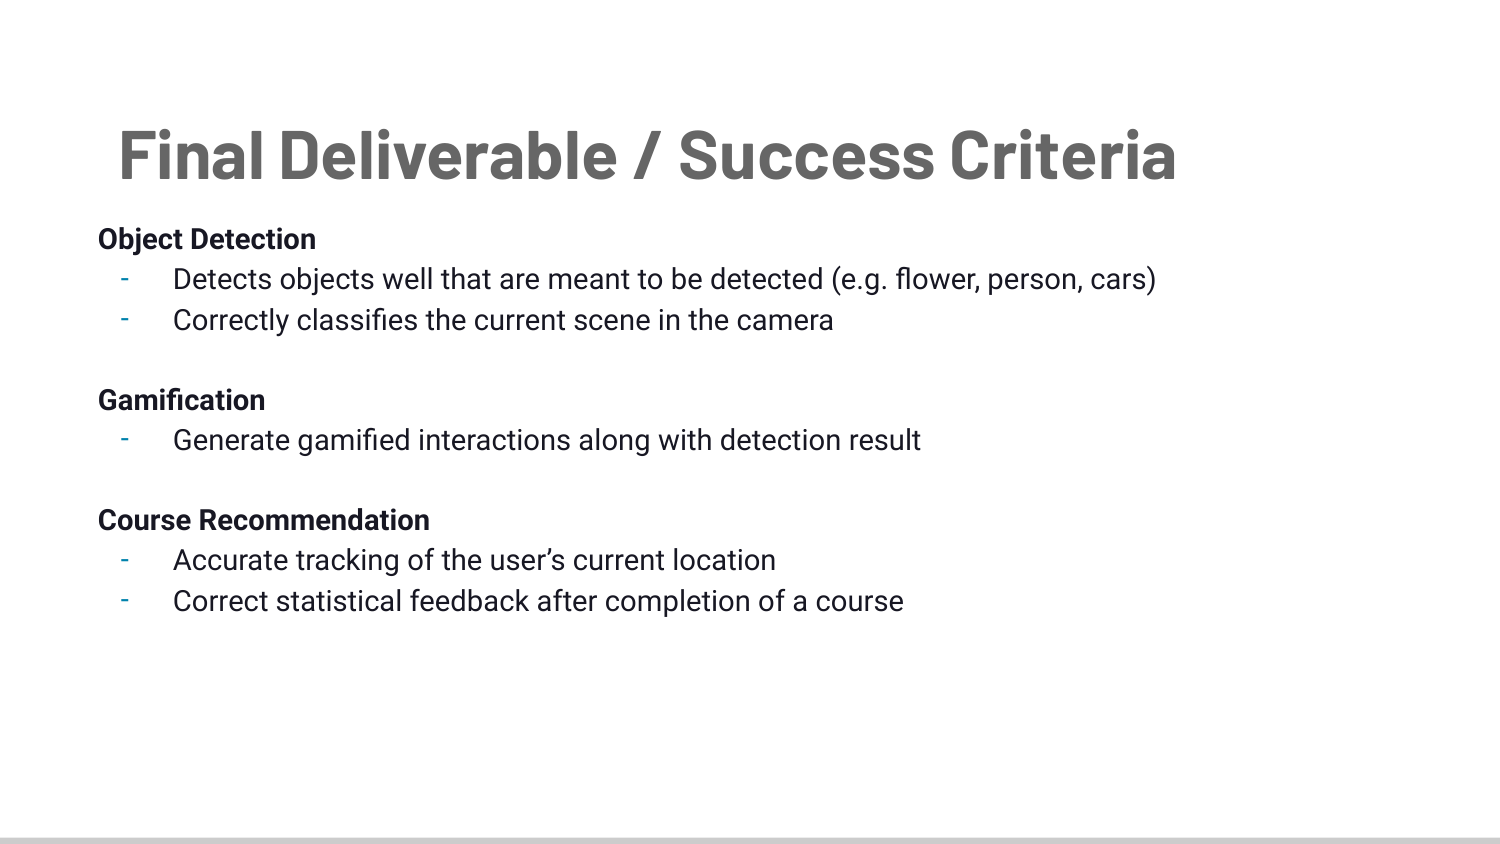

# Final Deliverable / Success Criteria
Object Detection
Detects objects well that are meant to be detected (e.g. flower, person, cars)
Correctly classifies the current scene in the camera

Gamification
Generate gamified interactions along with detection result

Course Recommendation
Accurate tracking of the user’s current location
Correct statistical feedback after completion of a course